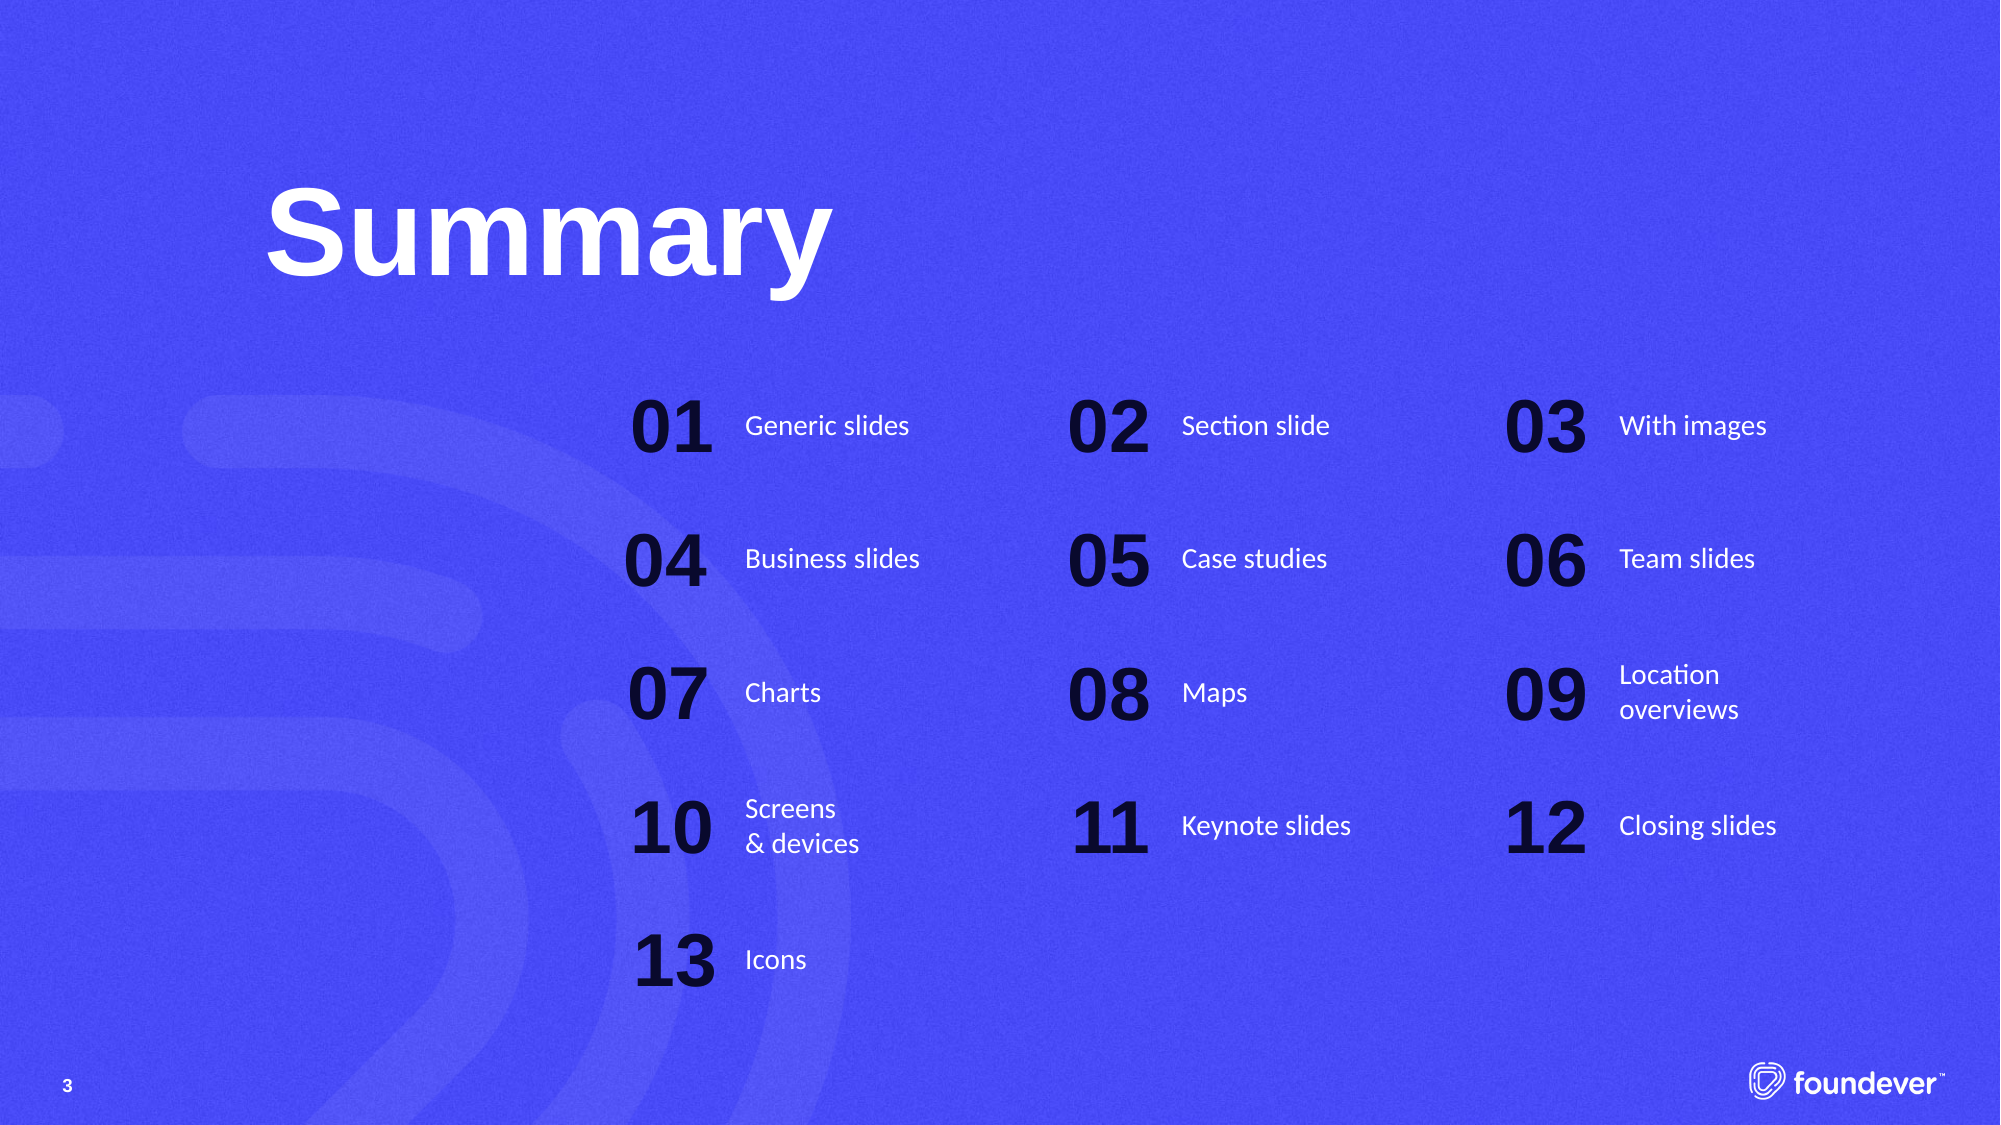

# Summary
01
02
03
Generic slides
Section slide
With images
04
05
06
Business slides
Case studies
Team slides
07
08
09
Charts
Maps
Location overviews
10
11
12
Screens
& devices
Keynote slides
Closing slides
13
Icons